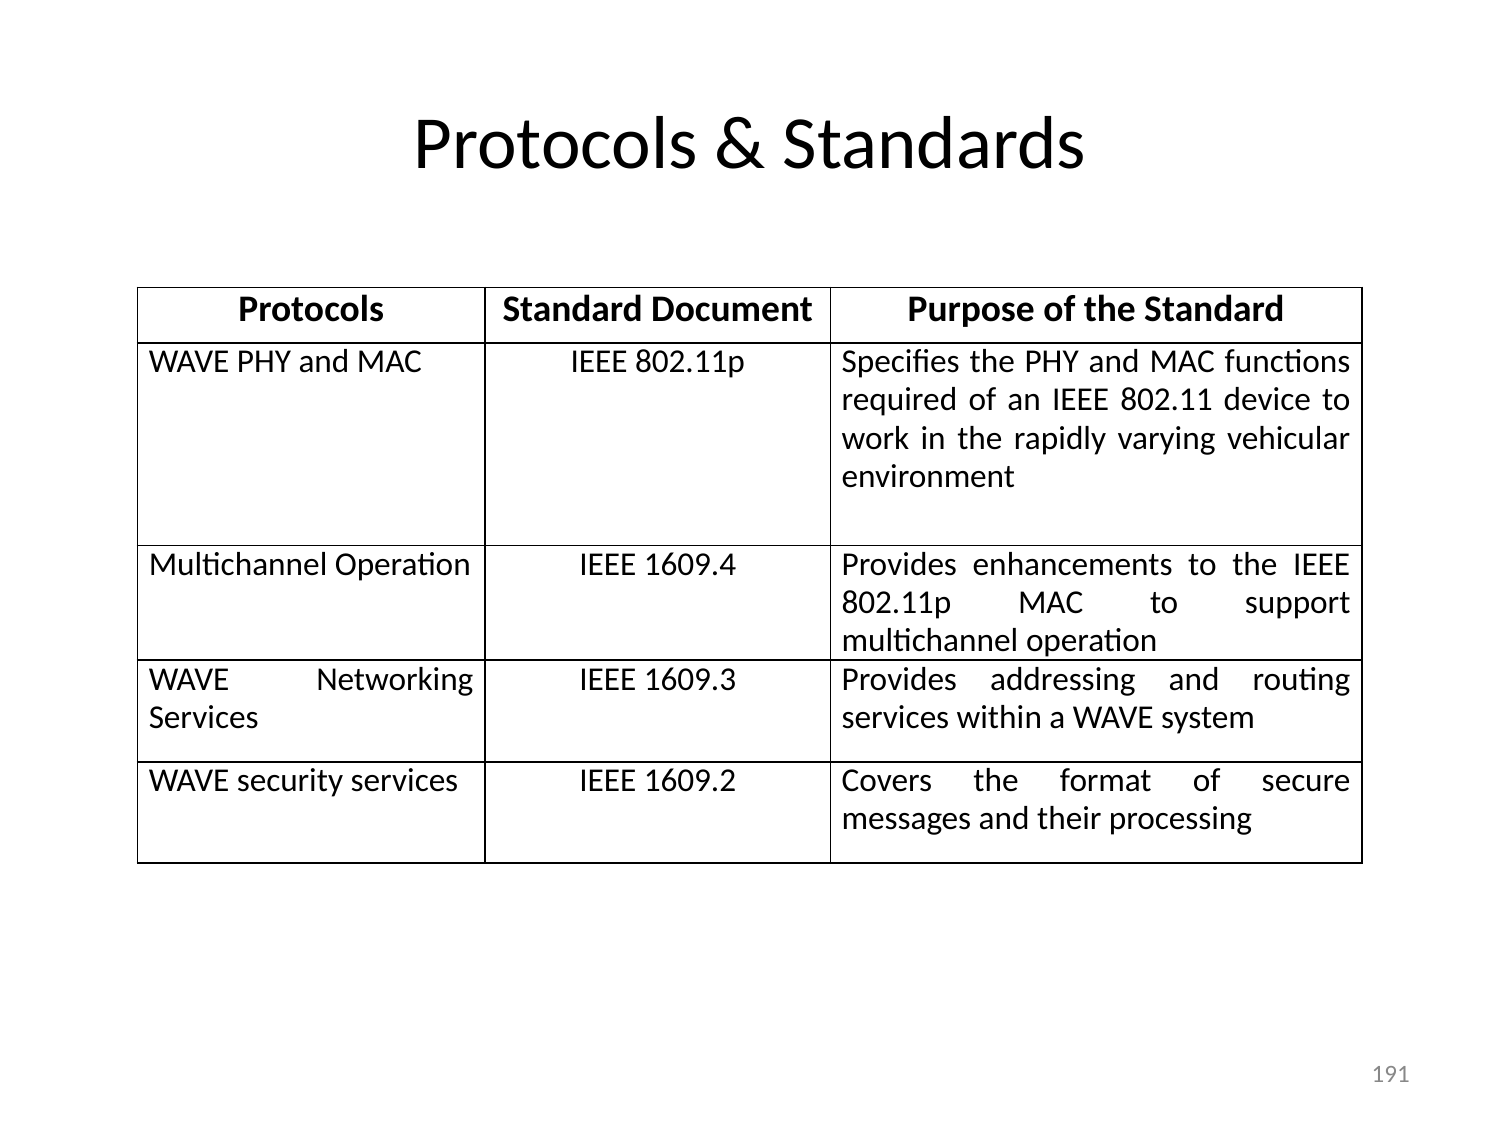

# Protocols & Standards
| Protocols | Standard Document | Purpose of the Standard |
| --- | --- | --- |
| WAVE PHY and MAC | IEEE 802.11p | Specifies the PHY and MAC functions required of an IEEE 802.11 device to work in the rapidly varying vehicular environment |
| Multichannel Operation | IEEE 1609.4 | Provides enhancements to the IEEE 802.11p MAC to support multichannel operation |
| WAVE Networking Services | IEEE 1609.3 | Provides addressing and routing services within a WAVE system |
| WAVE security services | IEEE 1609.2 | Covers the format of secure messages and their processing |
191